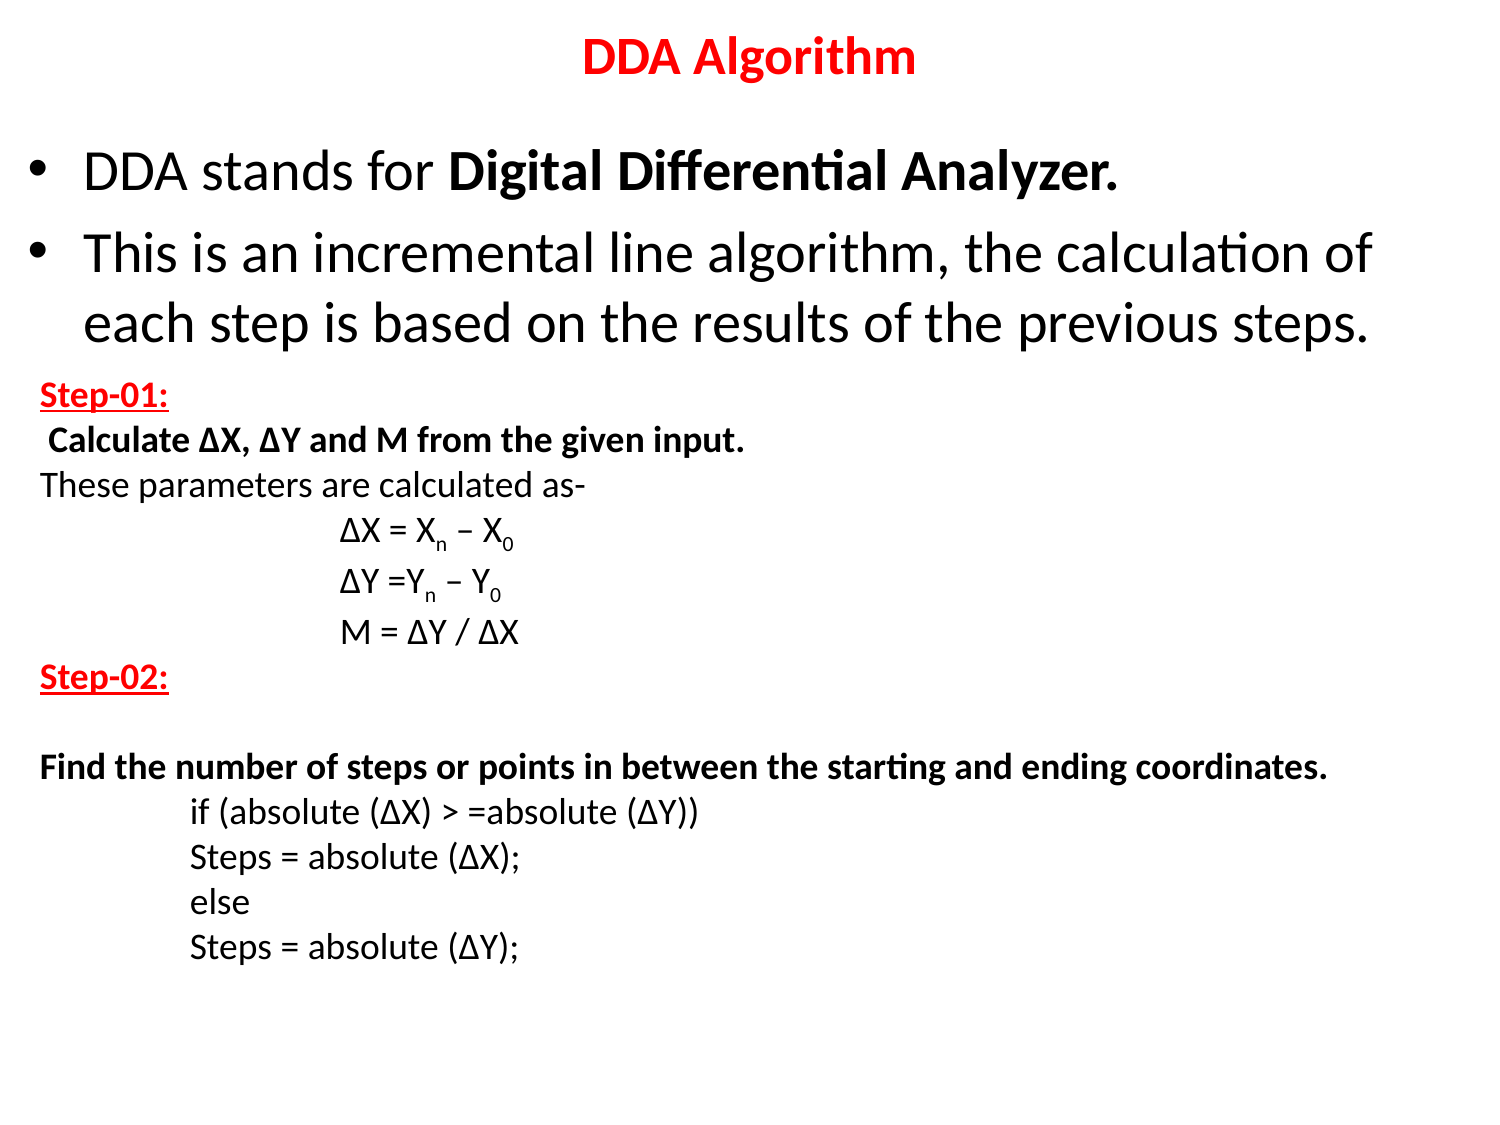

# DDA Algorithm
DDA stands for Digital Differential Analyzer.
This is an incremental line algorithm, the calculation of each step is based on the results of the previous steps.
Step-01:
 Calculate ΔX, ΔY and M from the given input.
These parameters are calculated as-
		ΔX = Xn – X0
		ΔY =Yn – Y0
		M = ΔY / ΔX
Step-02:

Find the number of steps or points in between the starting and ending coordinates.
	if (absolute (ΔX) > =absolute (ΔY))
	Steps = absolute (ΔX);
	else
	Steps = absolute (ΔY);